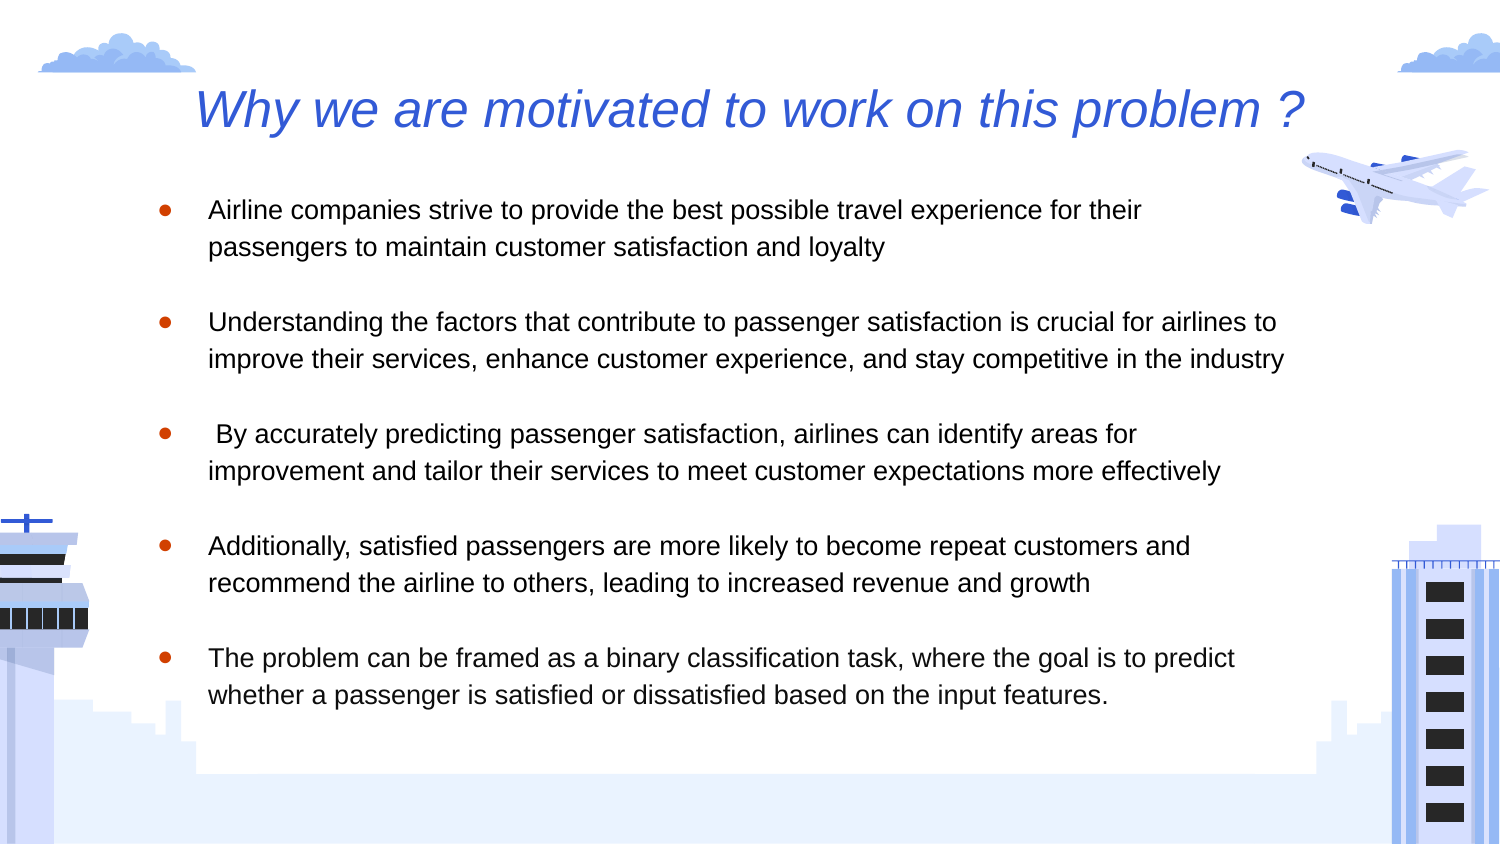

# Why we are motivated to work on this problem ?

Airline companies strive to provide the best possible travel experience for their passengers to maintain customer satisfaction and loyalty

Understanding the factors that contribute to passenger satisfaction is crucial for airlines to improve their services, enhance customer experience, and stay competitive in the industry

 By accurately predicting passenger satisfaction, airlines can identify areas for improvement and tailor their services to meet customer expectations more effectively

Additionally, satisfied passengers are more likely to become repeat customers and recommend the airline to others, leading to increased revenue and growth

The problem can be framed as a binary classification task, where the goal is to predict whether a passenger is satisfied or dissatisfied based on the input features.